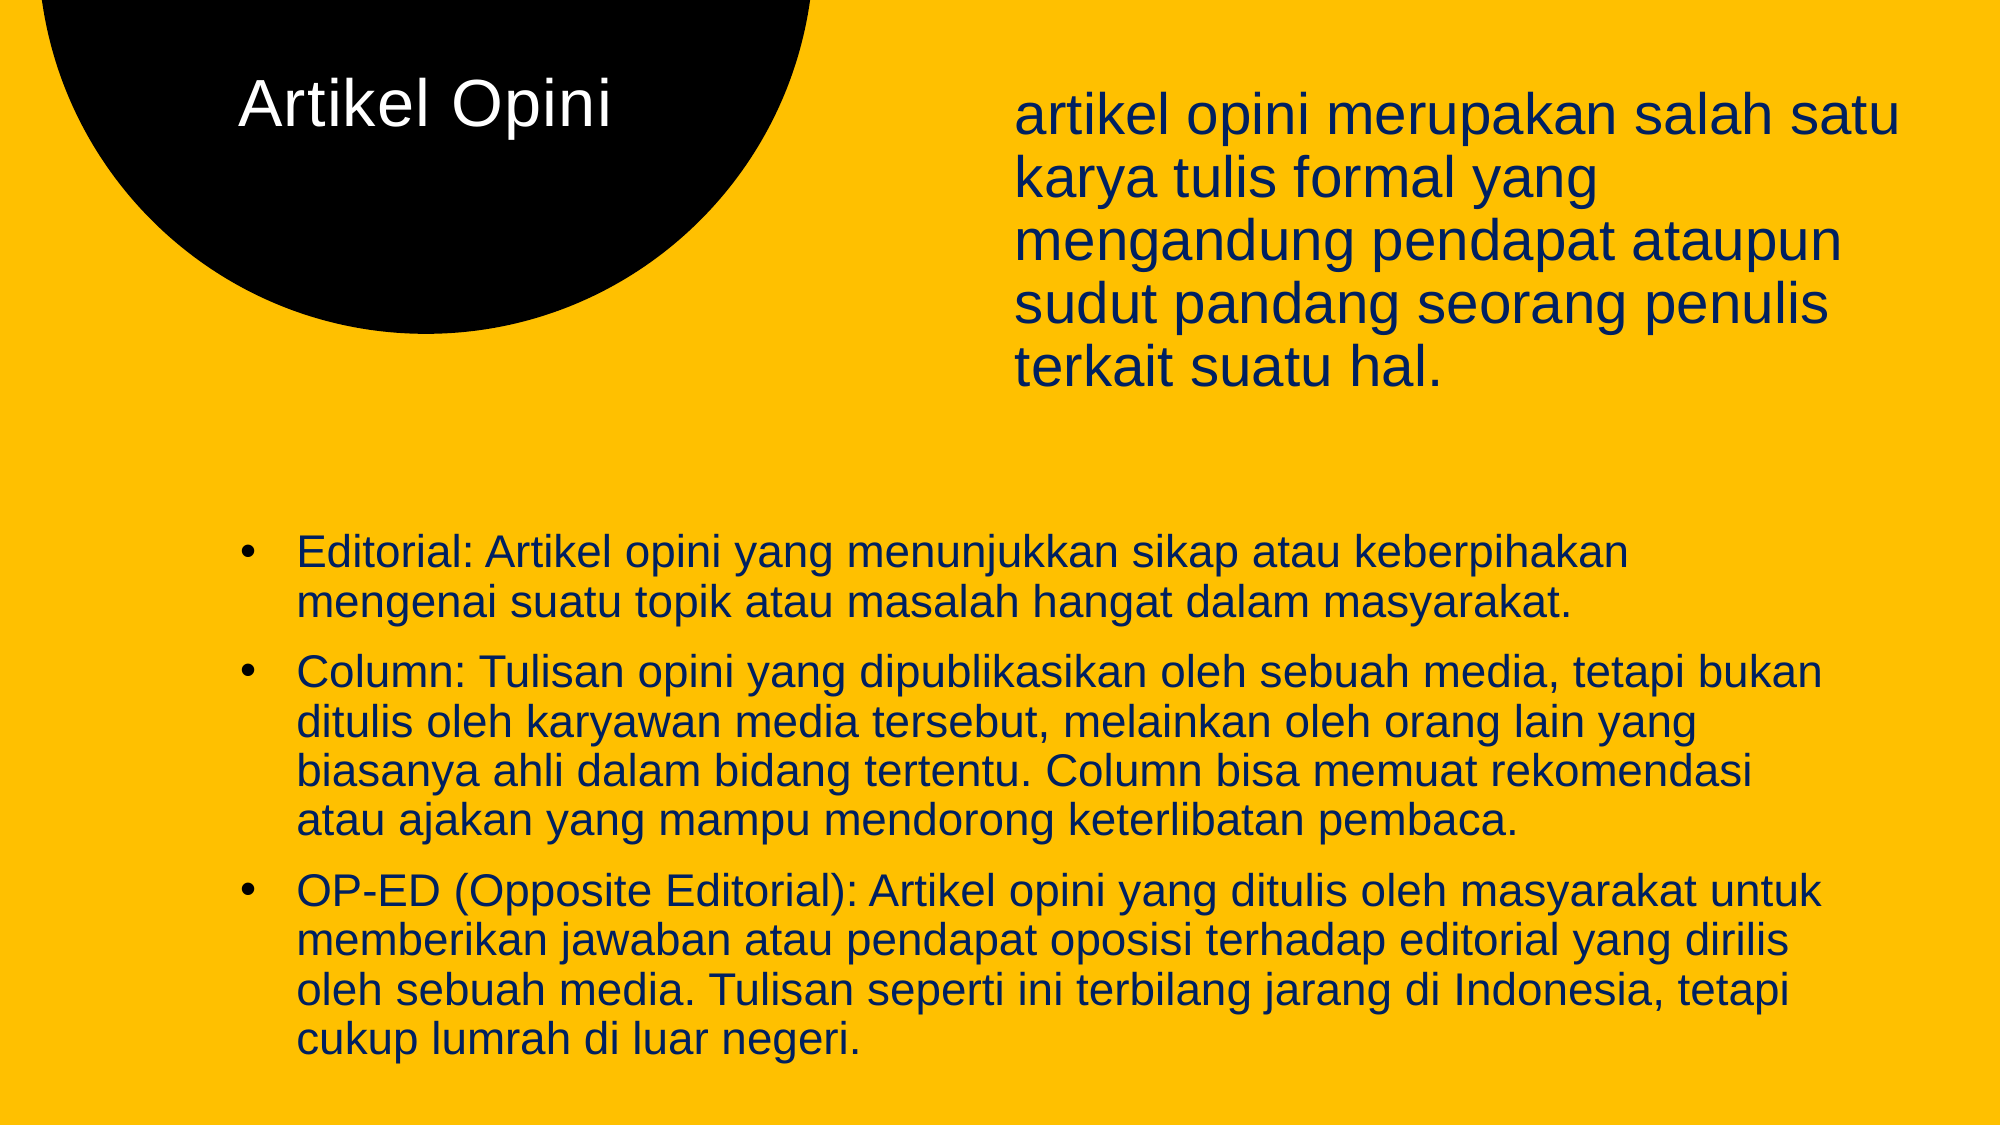

# Artikel Opini

artikel opini merupakan salah satu karya tulis formal yang mengandung pendapat ataupun sudut pandang seorang penulis terkait suatu hal.

Editorial: Artikel opini yang menunjukkan sikap atau keberpihakan mengenai suatu topik atau masalah hangat dalam masyarakat.
Column: Tulisan opini yang dipublikasikan oleh sebuah media, tetapi bukan ditulis oleh karyawan media tersebut, melainkan oleh orang lain yang biasanya ahli dalam bidang tertentu. Column bisa memuat rekomendasi atau ajakan yang mampu mendorong keterlibatan pembaca.
OP-ED (Opposite Editorial): Artikel opini yang ditulis oleh masyarakat untuk memberikan jawaban atau pendapat oposisi terhadap editorial yang dirilis oleh sebuah media. Tulisan seperti ini terbilang jarang di Indonesia, tetapi cukup lumrah di luar negeri.